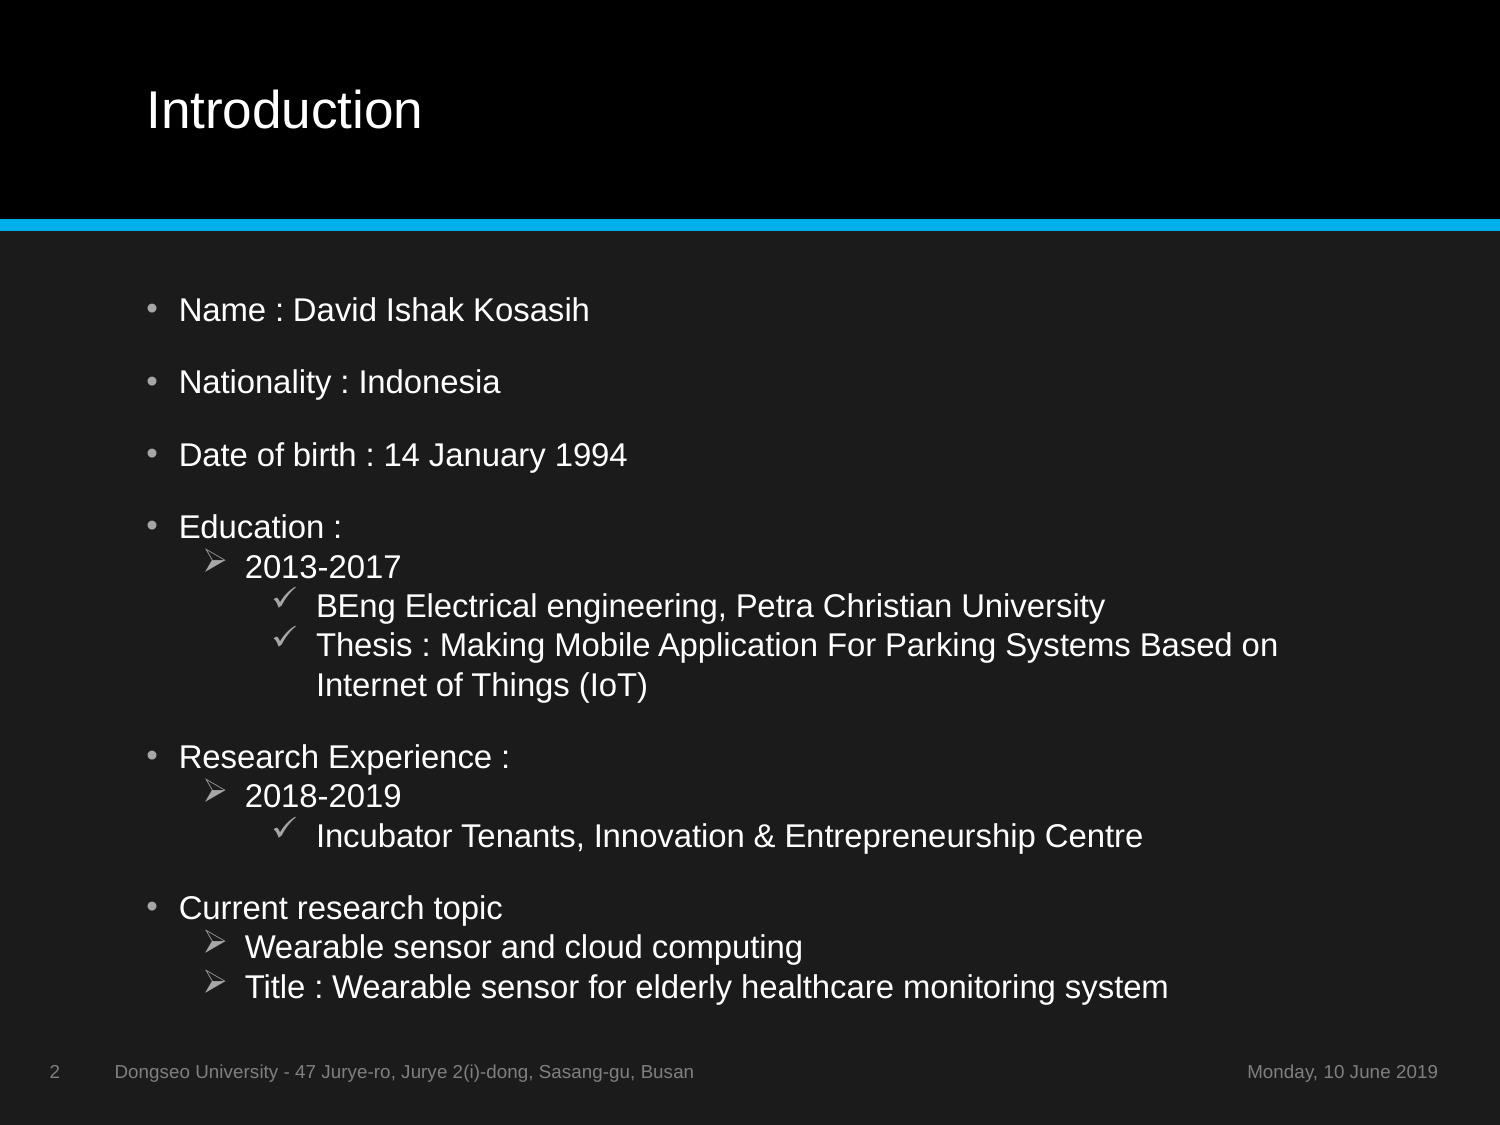

# Introduction
Name : David Ishak Kosasih
Nationality : Indonesia
Date of birth : 14 January 1994
Education :
2013-2017
BEng Electrical engineering, Petra Christian University
Thesis : Making Mobile Application For Parking Systems Based on
Internet of Things (IoT)
Research Experience :
2018-2019
Incubator Tenants, Innovation & Entrepreneurship Centre
Current research topic
Wearable sensor and cloud computing
Title : Wearable sensor for elderly healthcare monitoring system

2
Dongseo University - 47 Jurye-ro, Jurye 2(i)-dong, Sasang-gu, Busan
Monday, 10 June 2019